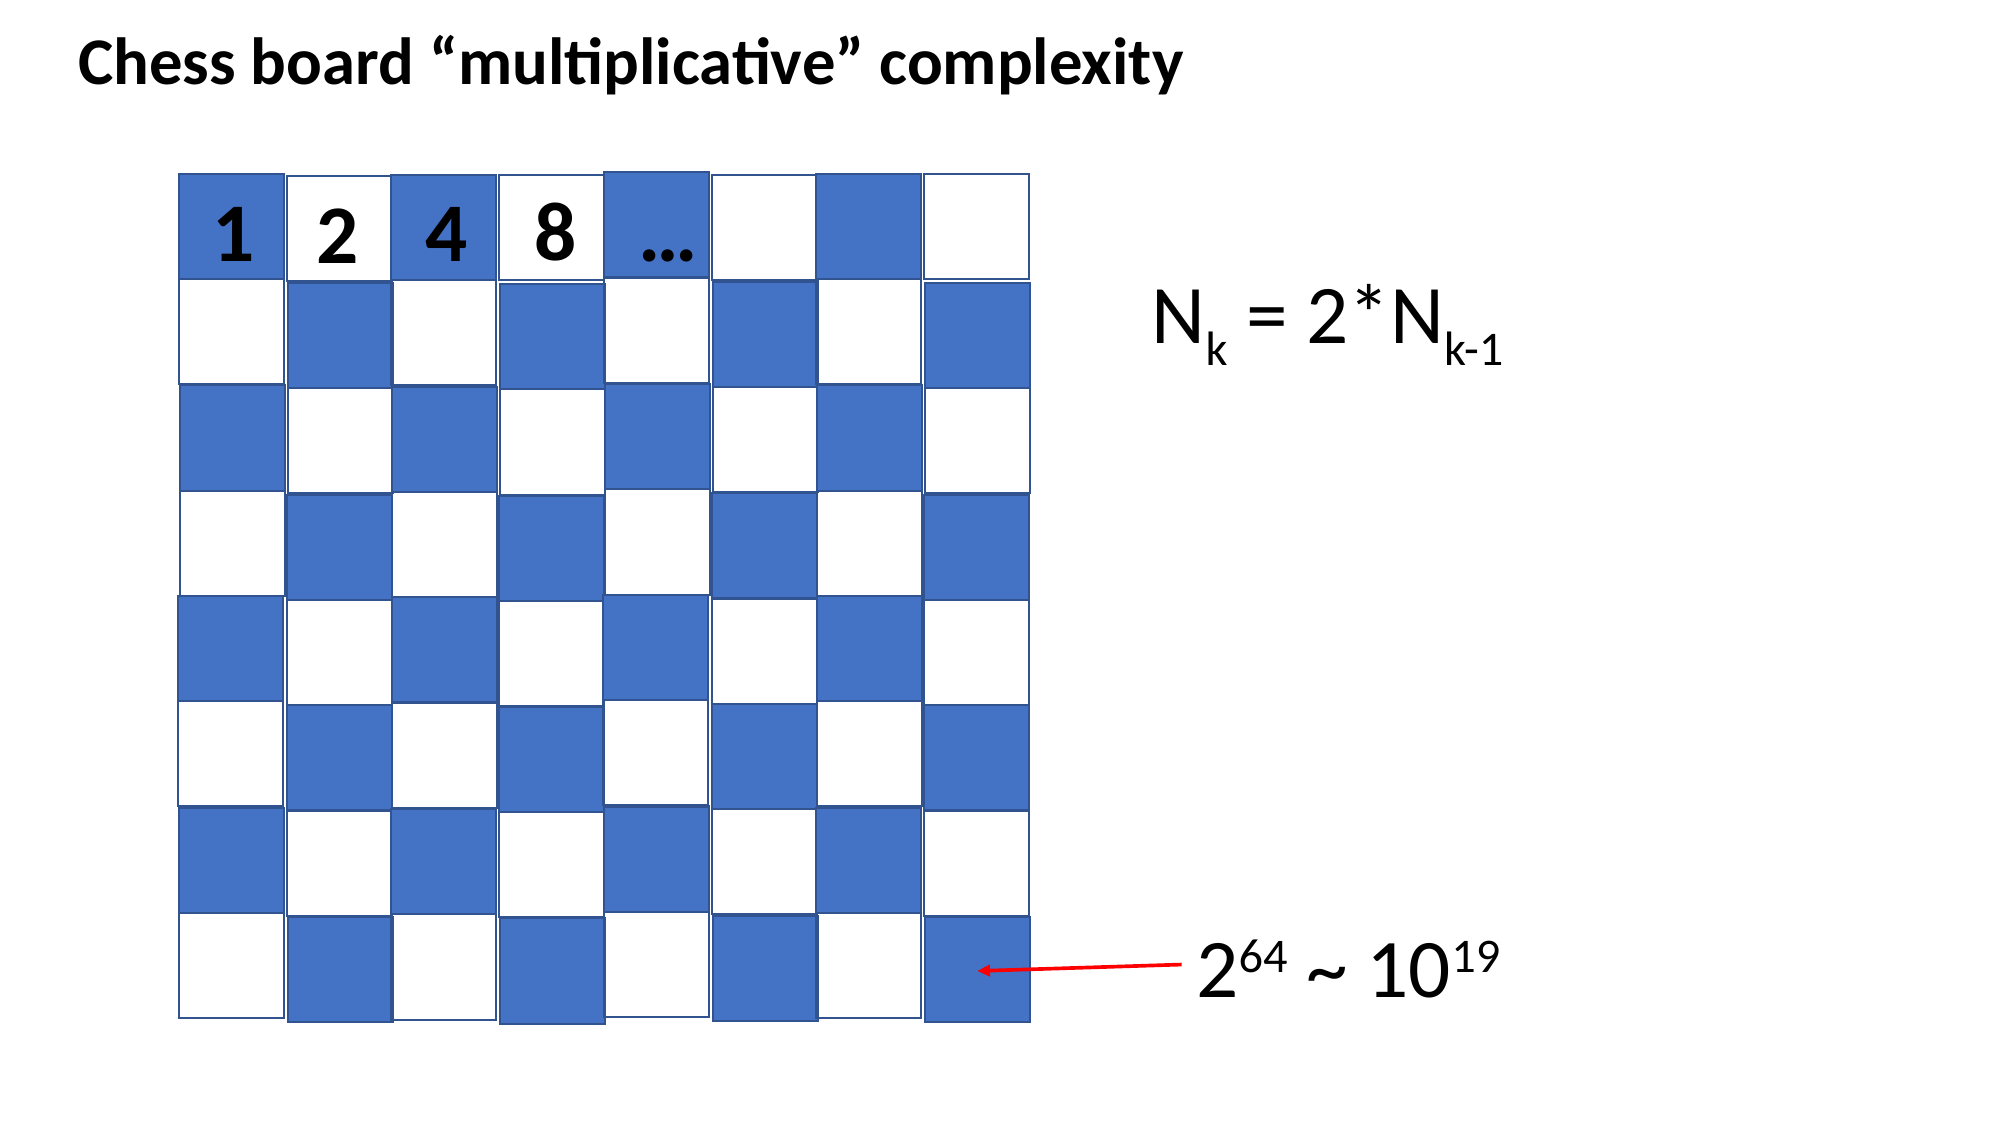

Chess board “multiplicative” complexity
8
4
…
1
2

Nk = 2*Nk-1

264 ~ 1019